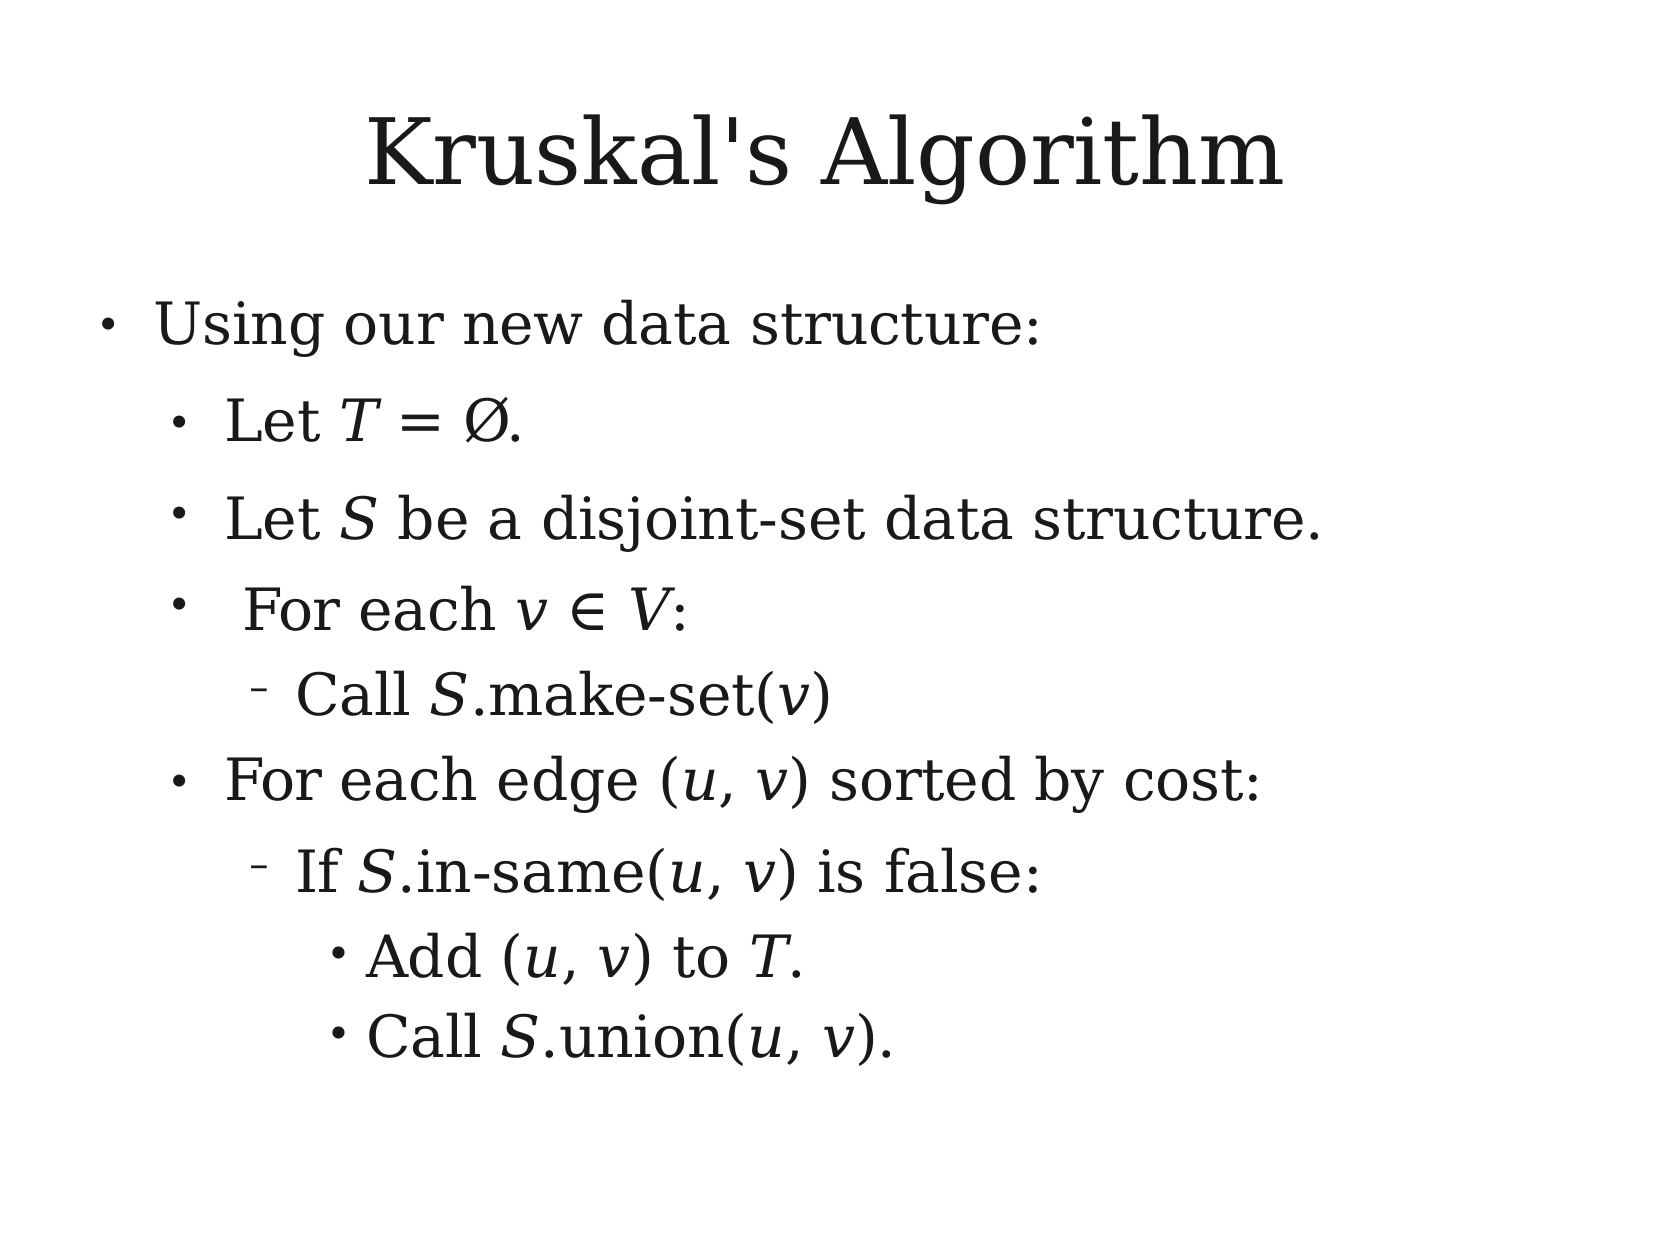

# Kruskal's Algorithm
Using our new data structure:
●
Let T = Ø.
Let S be a disjoint-set data structure.  For each v ∈ V:
Call S.make-set(v)
For each edge (u, v) sorted by cost:
If S.in-same(u, v) is false:
Add (u, v) to T.
Call S.union(u, v).
●
●
●
●